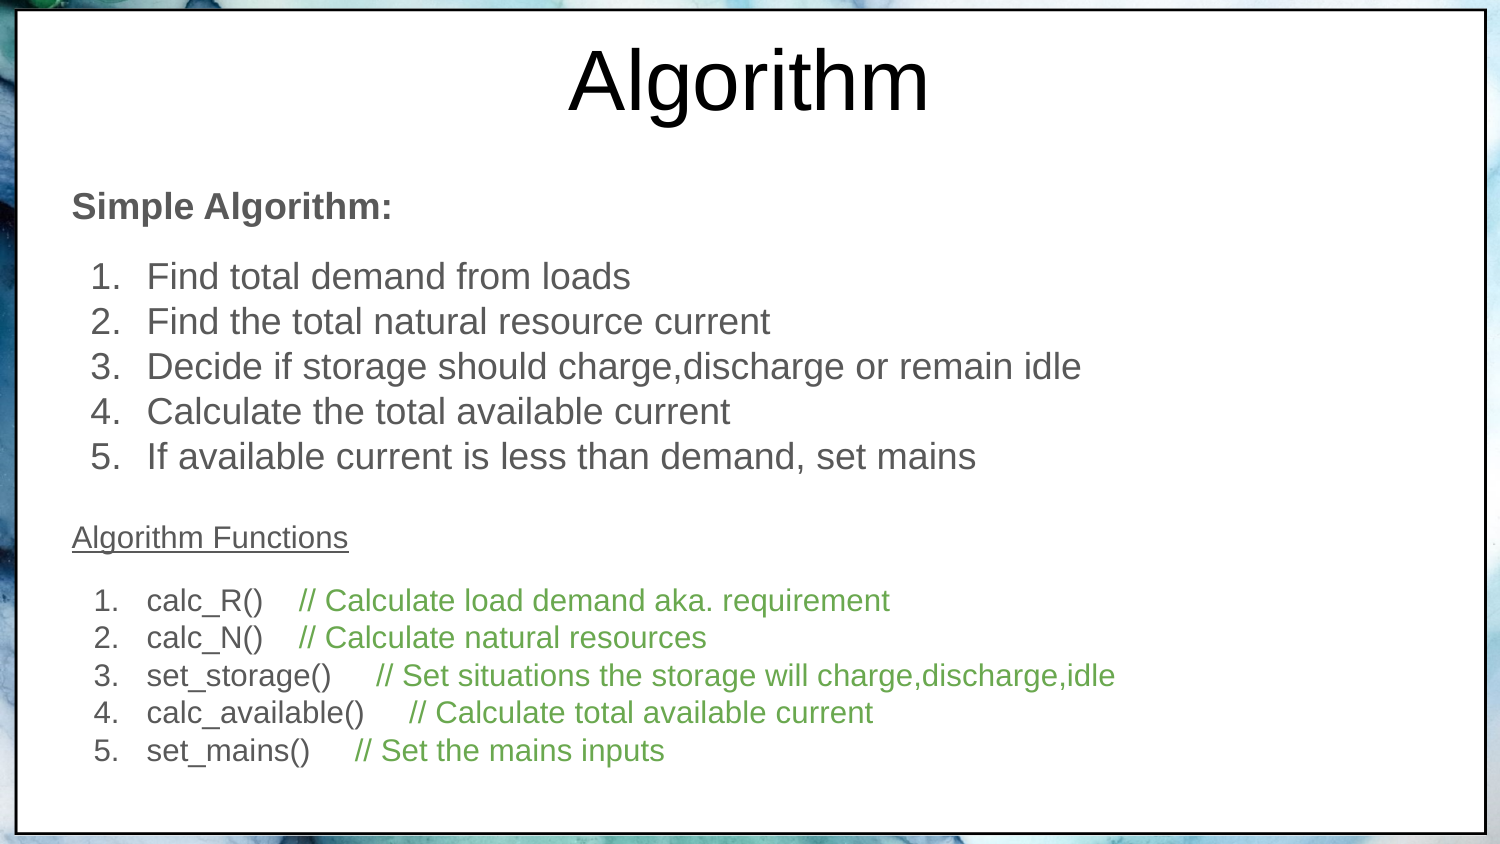

# Algorithm
Simple Algorithm:
Find total demand from loads
Find the total natural resource current
Decide if storage should charge,discharge or remain idle
Calculate the total available current
If available current is less than demand, set mains

Algorithm Functions
calc_R()    // Calculate load demand aka. requirement
calc_N()    // Calculate natural resources
set_storage()     // Set situations the storage will charge,discharge,idle
calc_available()     // Calculate total available current
set_mains()     // Set the mains inputs